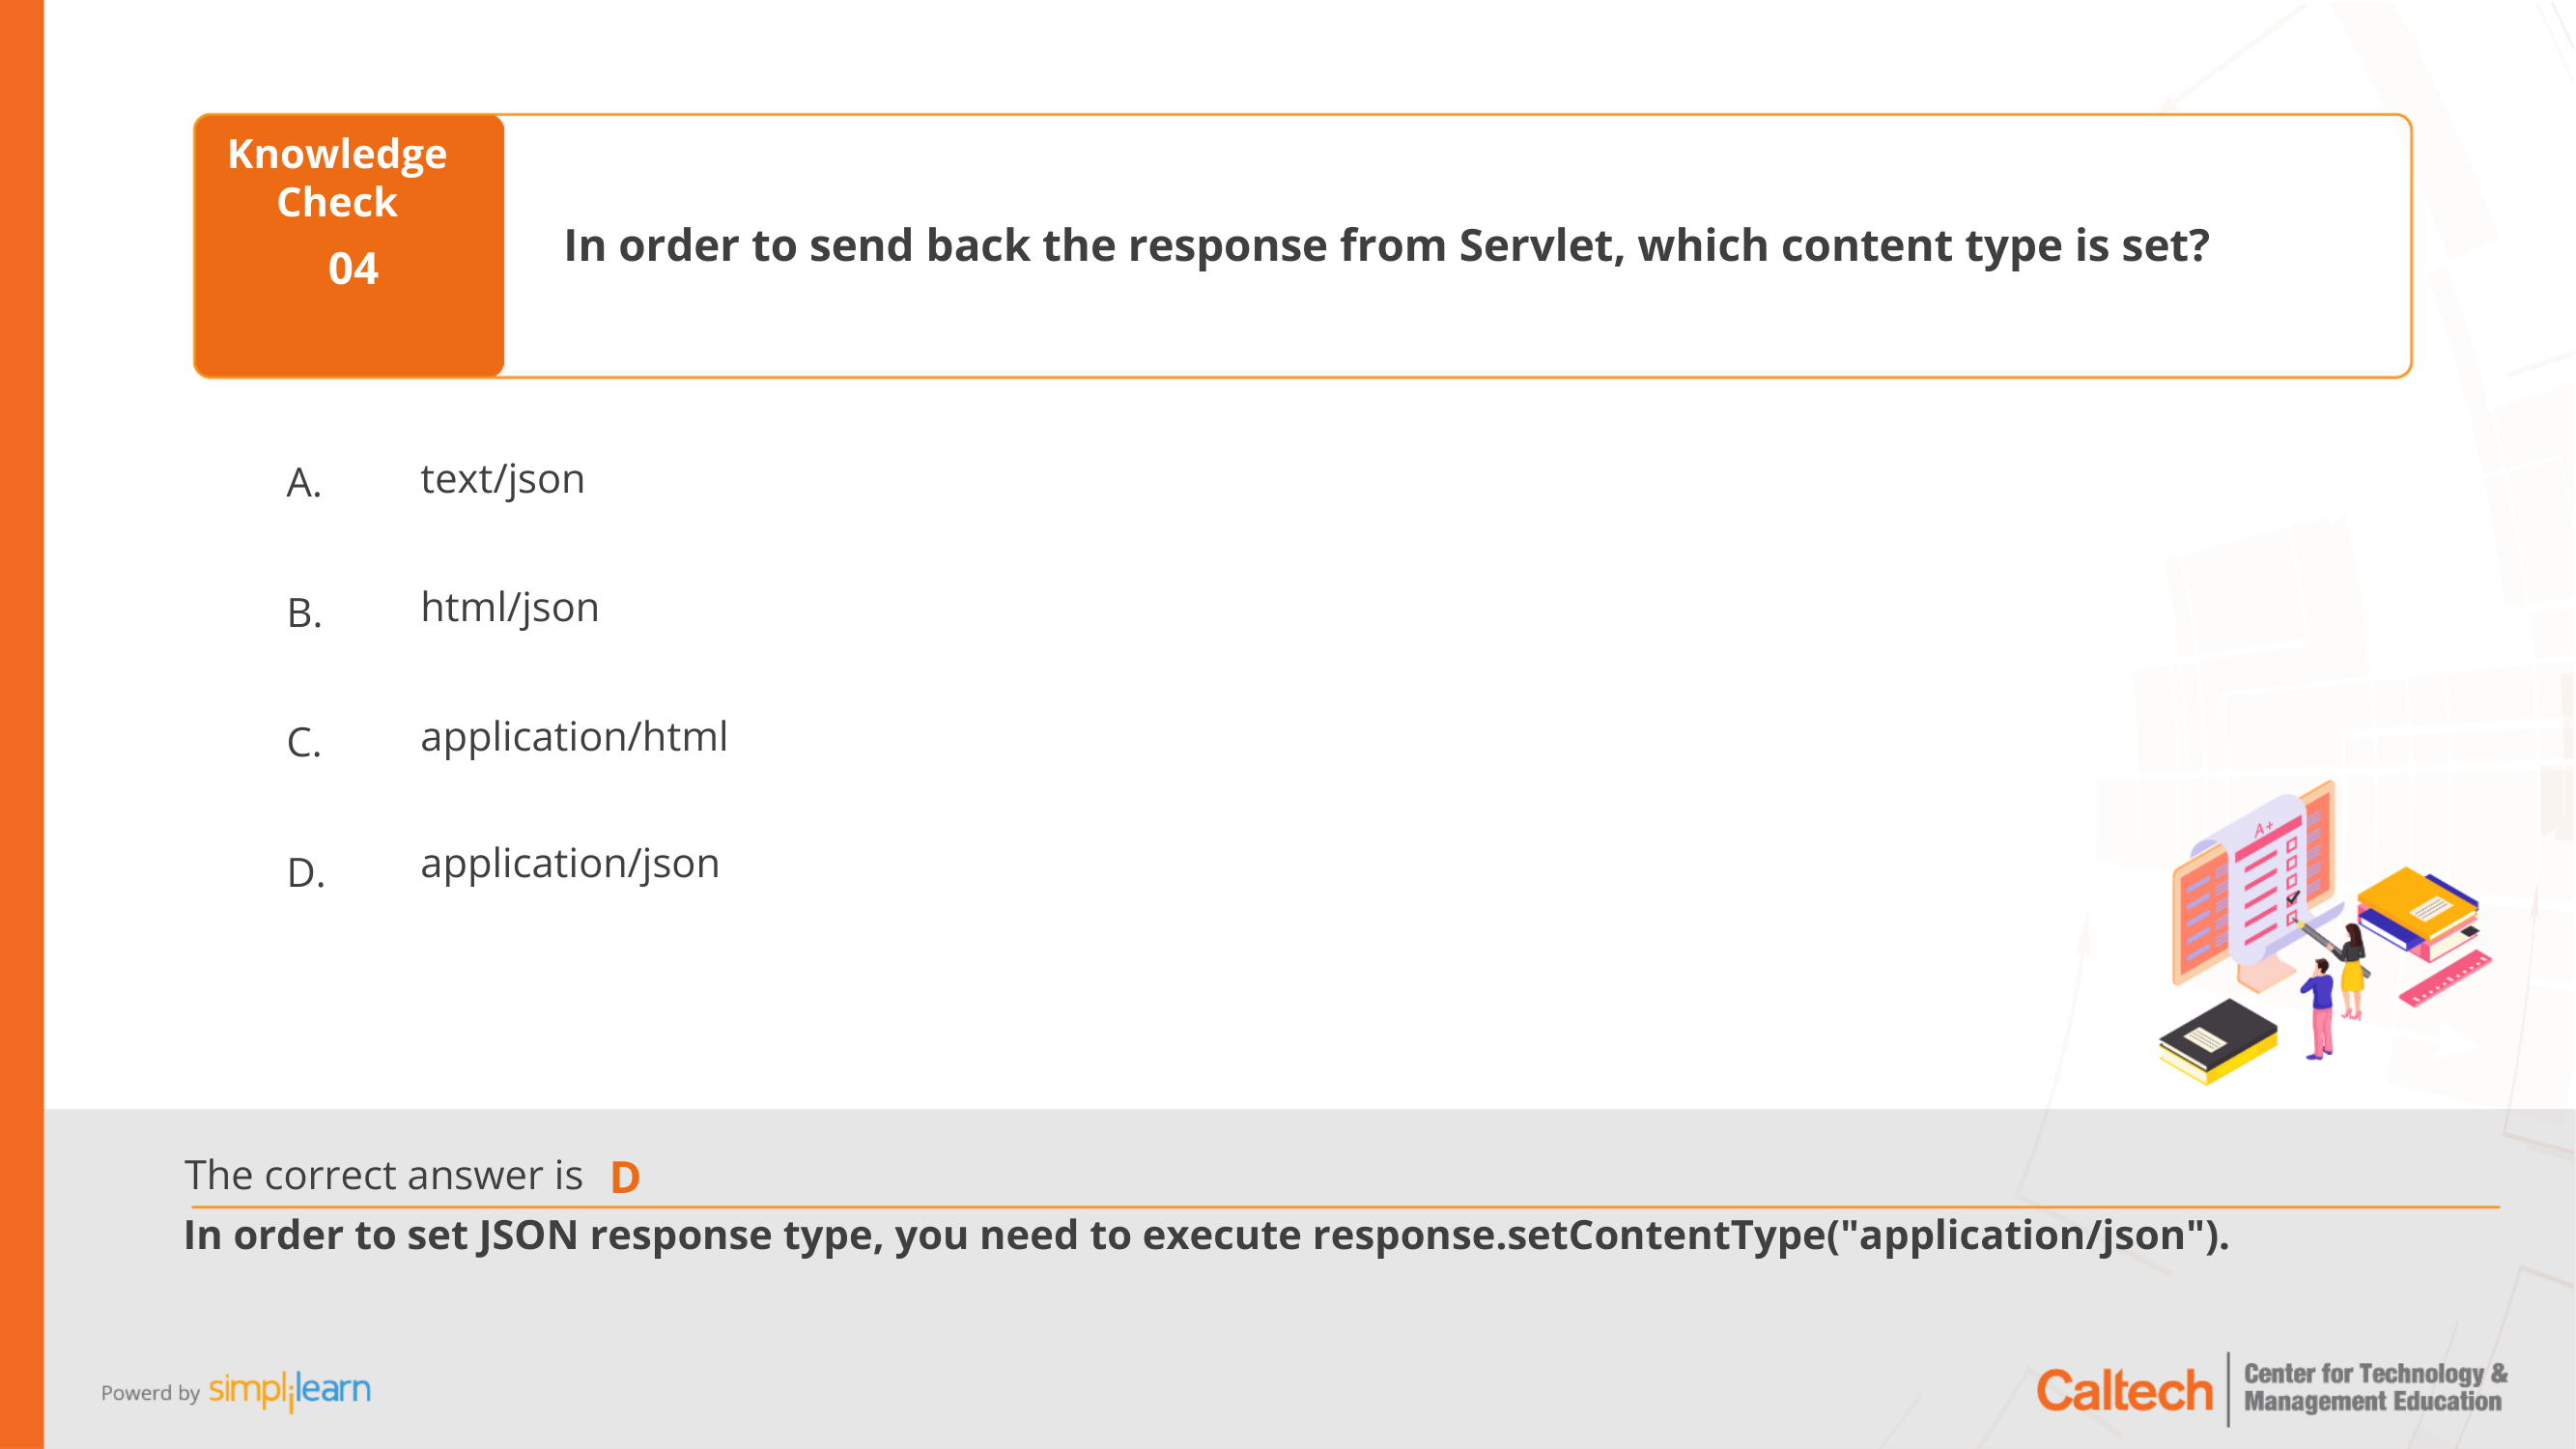

In order to send back the response from Servlet, which content type is set?
04
text/json
html/json
application/html
application/json
D
In order to set JSON response type, you need to execute response.setContentType("application/json").